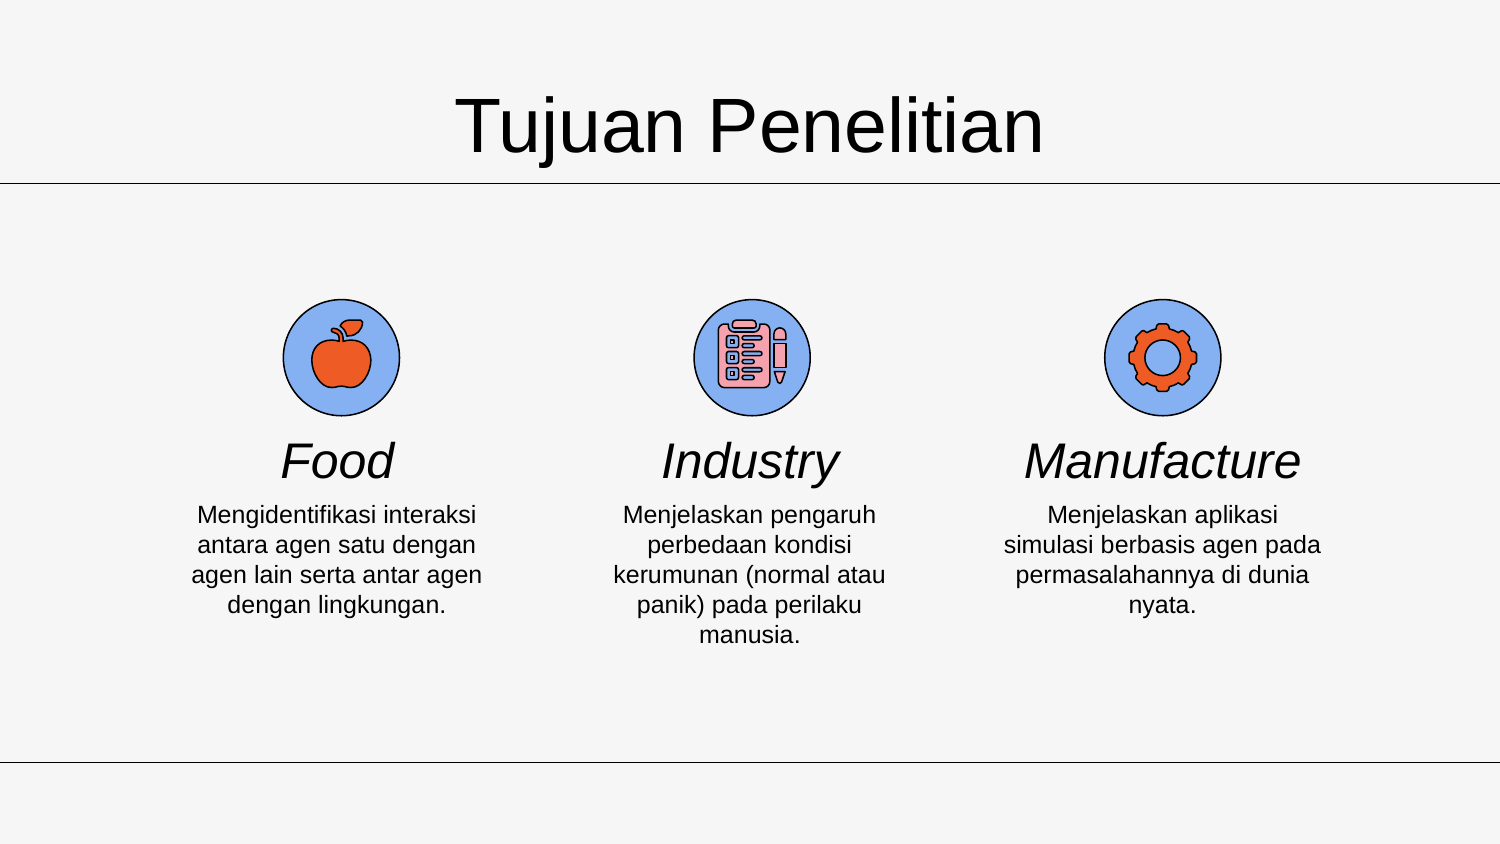

Tujuan Penelitian

Food
# Industry
Manufacture
Mengidentifikasi interaksi antara agen satu dengan agen lain serta antar agen dengan lingkungan.
Menjelaskan pengaruh perbedaan kondisi kerumunan (normal atau panik) pada perilaku manusia.
Menjelaskan aplikasi simulasi berbasis agen pada permasalahannya di dunia nyata.